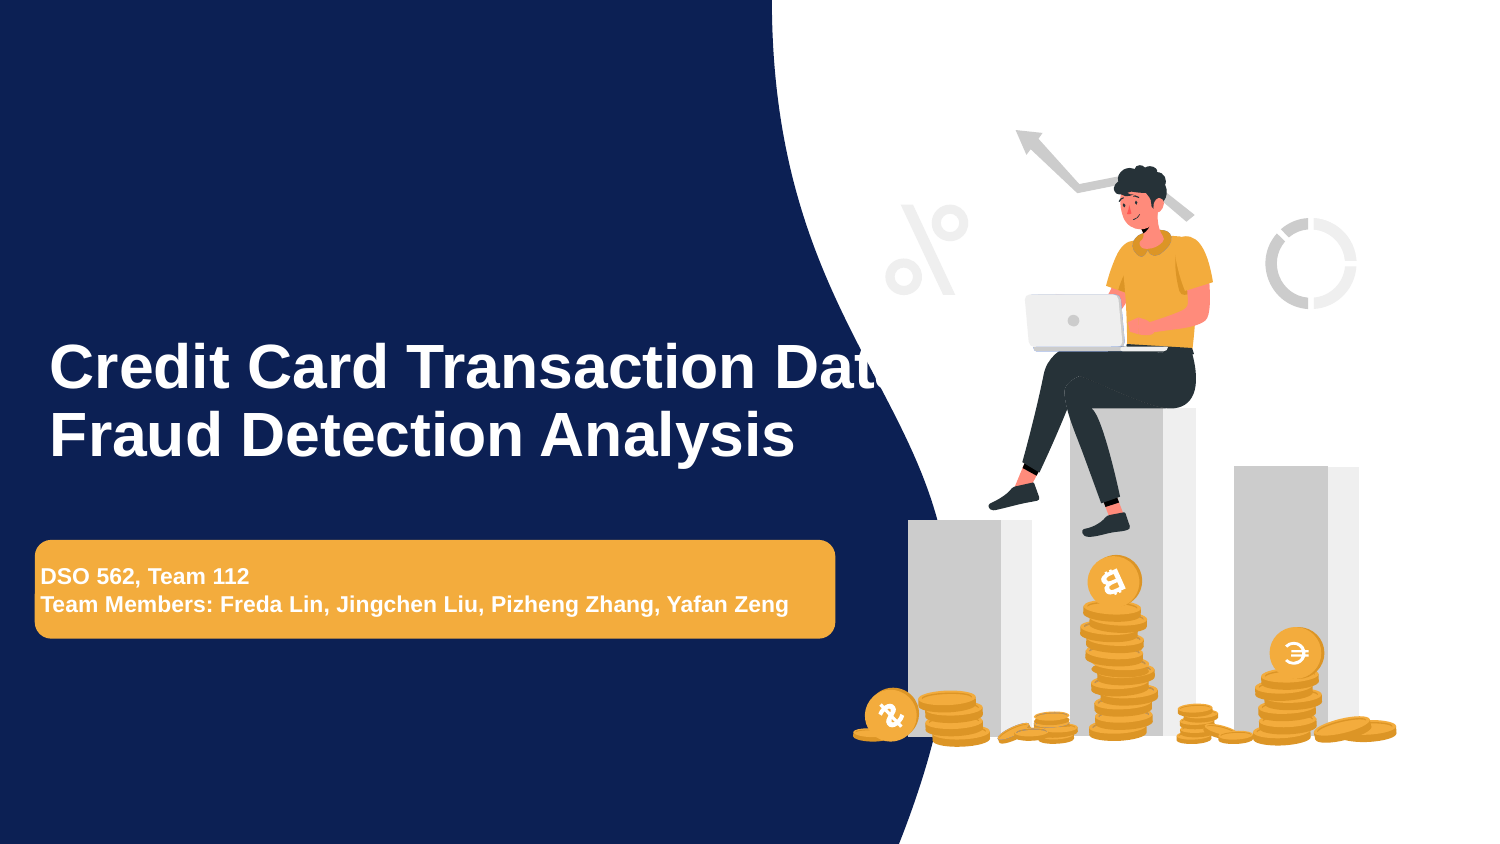

# Credit Card Transaction Data Fraud Detection Analysis
DSO 562, Team 112
Team Members: Freda Lin, Jingchen Liu, Pizheng Zhang, Yafan Zeng